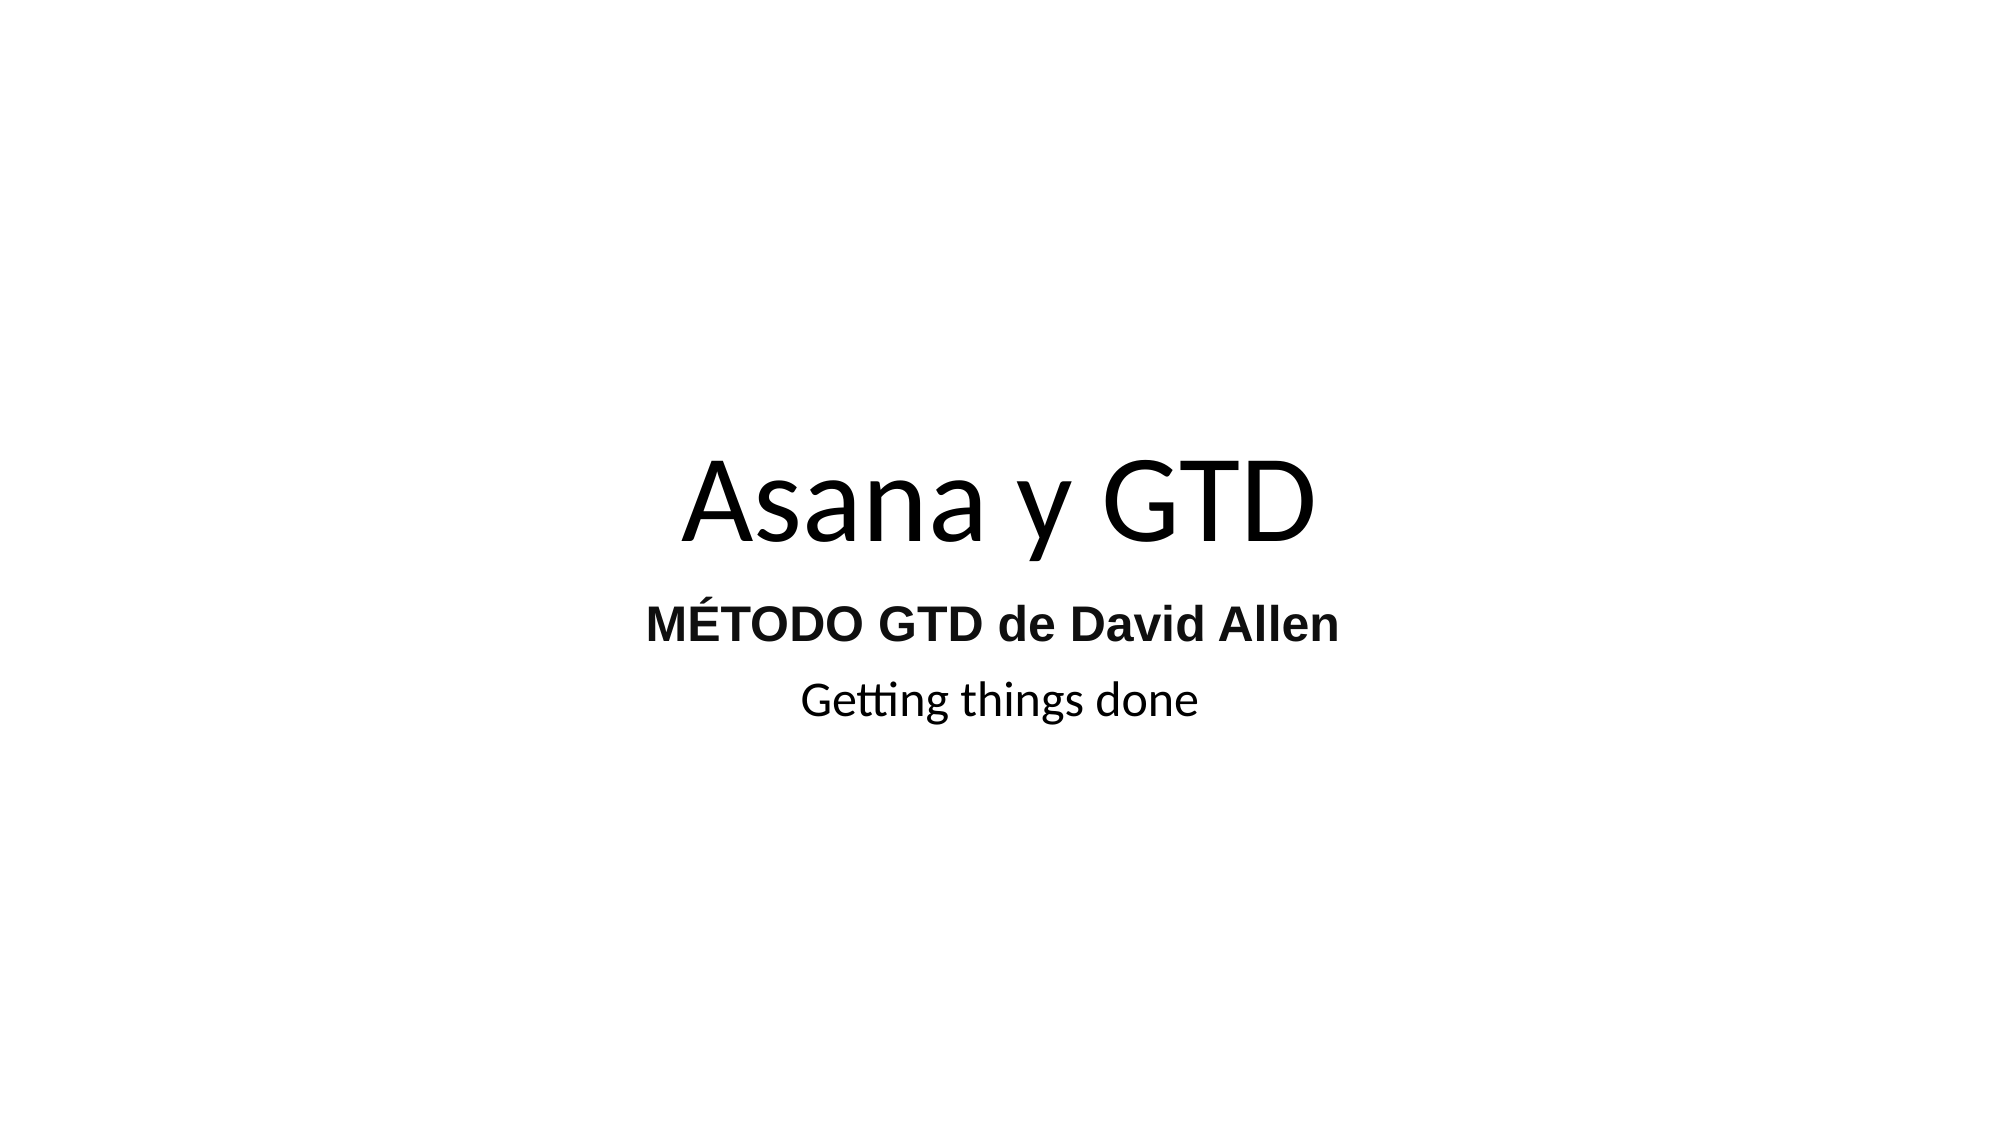

# Asana y GTD
MÉTODO GTD de David Allen
Getting things done